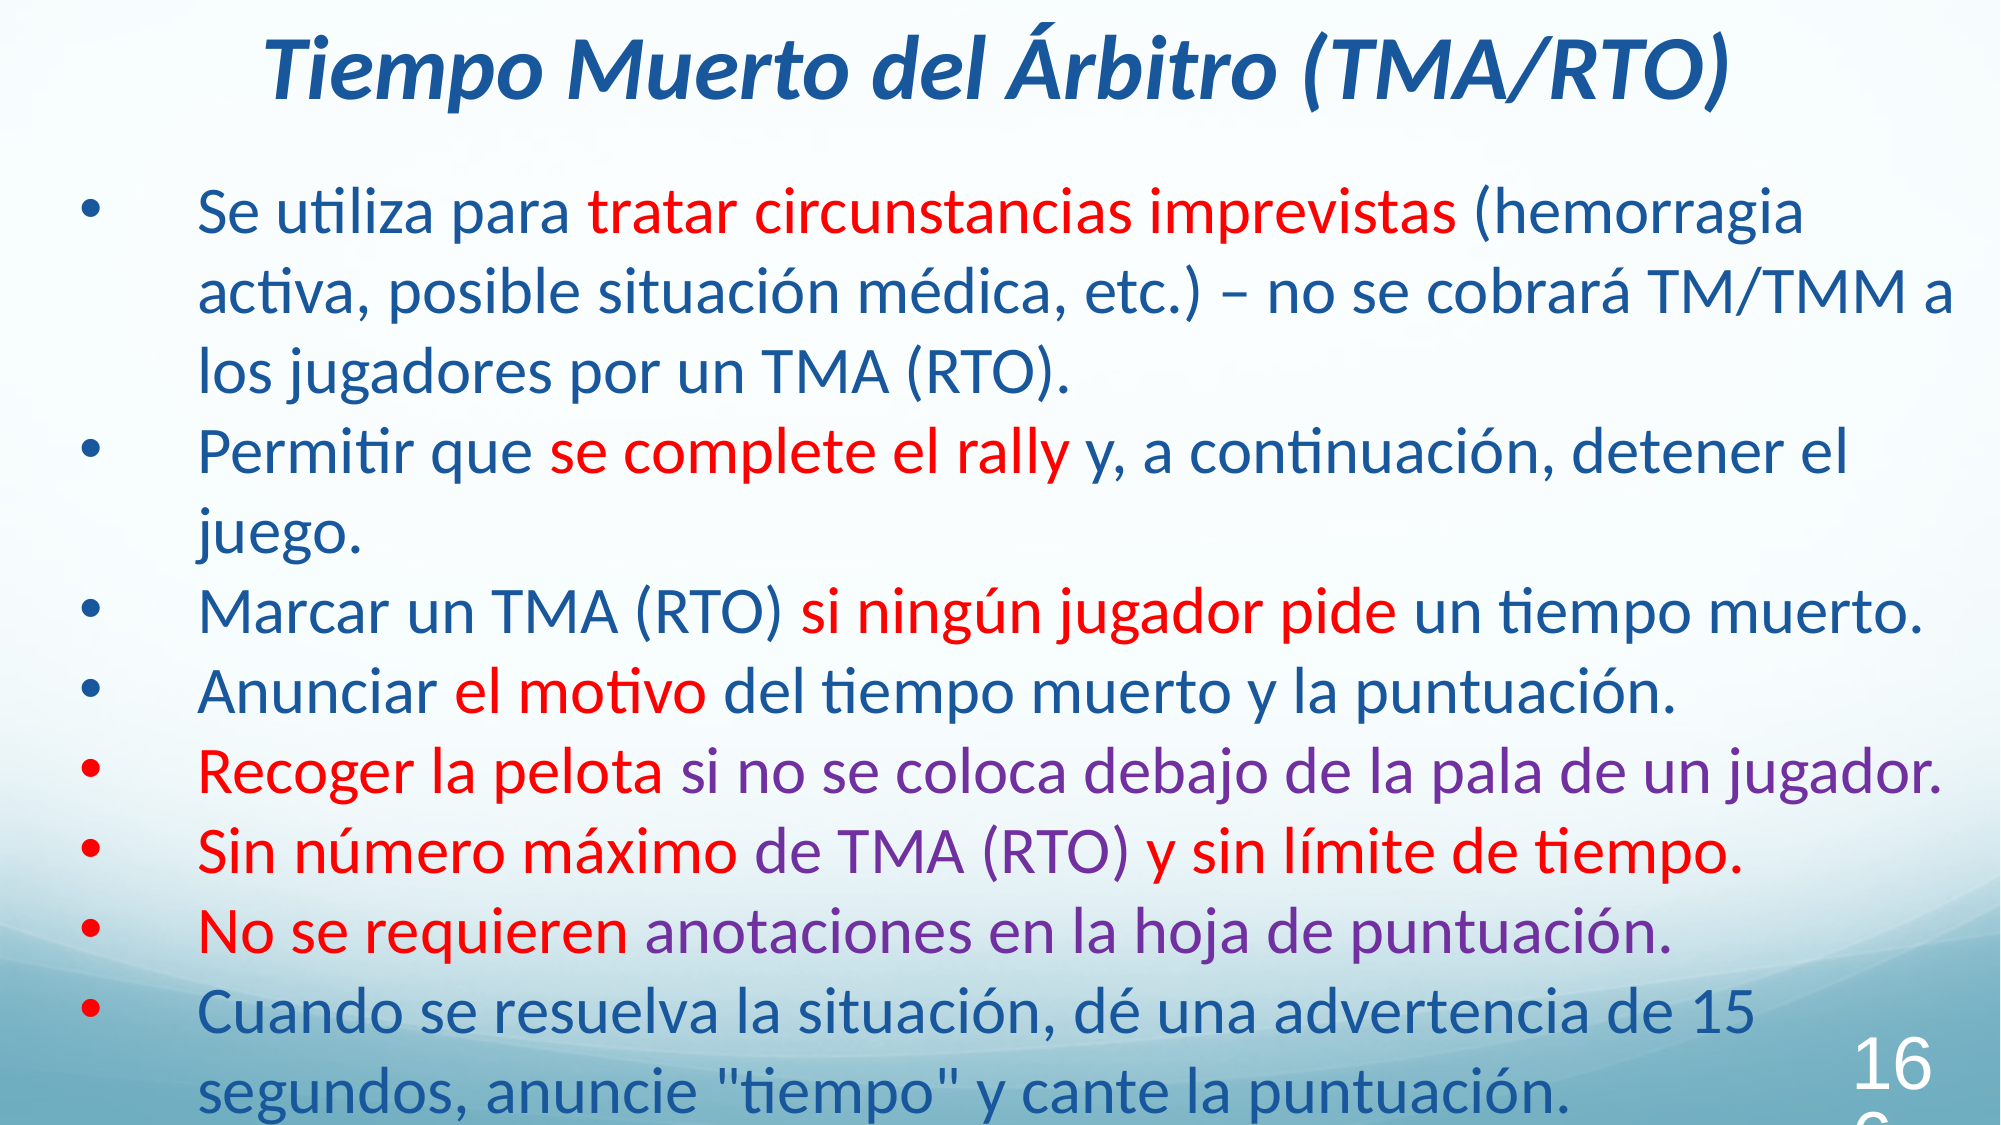

Tiempo Muerto del Árbitro (TMA/RTO)

Se utiliza para tratar circunstancias imprevistas (hemorragia activa, posible situación médica, etc.) – no se cobrará TM/TMM a los jugadores por un TMA (RTO).
Permitir que se complete el rally y, a continuación, detener el juego.
Marcar un TMA (RTO) si ningún jugador pide un tiempo muerto.
Anunciar el motivo del tiempo muerto y la puntuación.
Recoger la pelota si no se coloca debajo de la pala de un jugador.
Sin número máximo de TMA (RTO) y sin límite de tiempo.
No se requieren anotaciones en la hoja de puntuación.
Cuando se resuelva la situación, dé una advertencia de 15 segundos, anuncie "tiempo" y cante la puntuación.
166